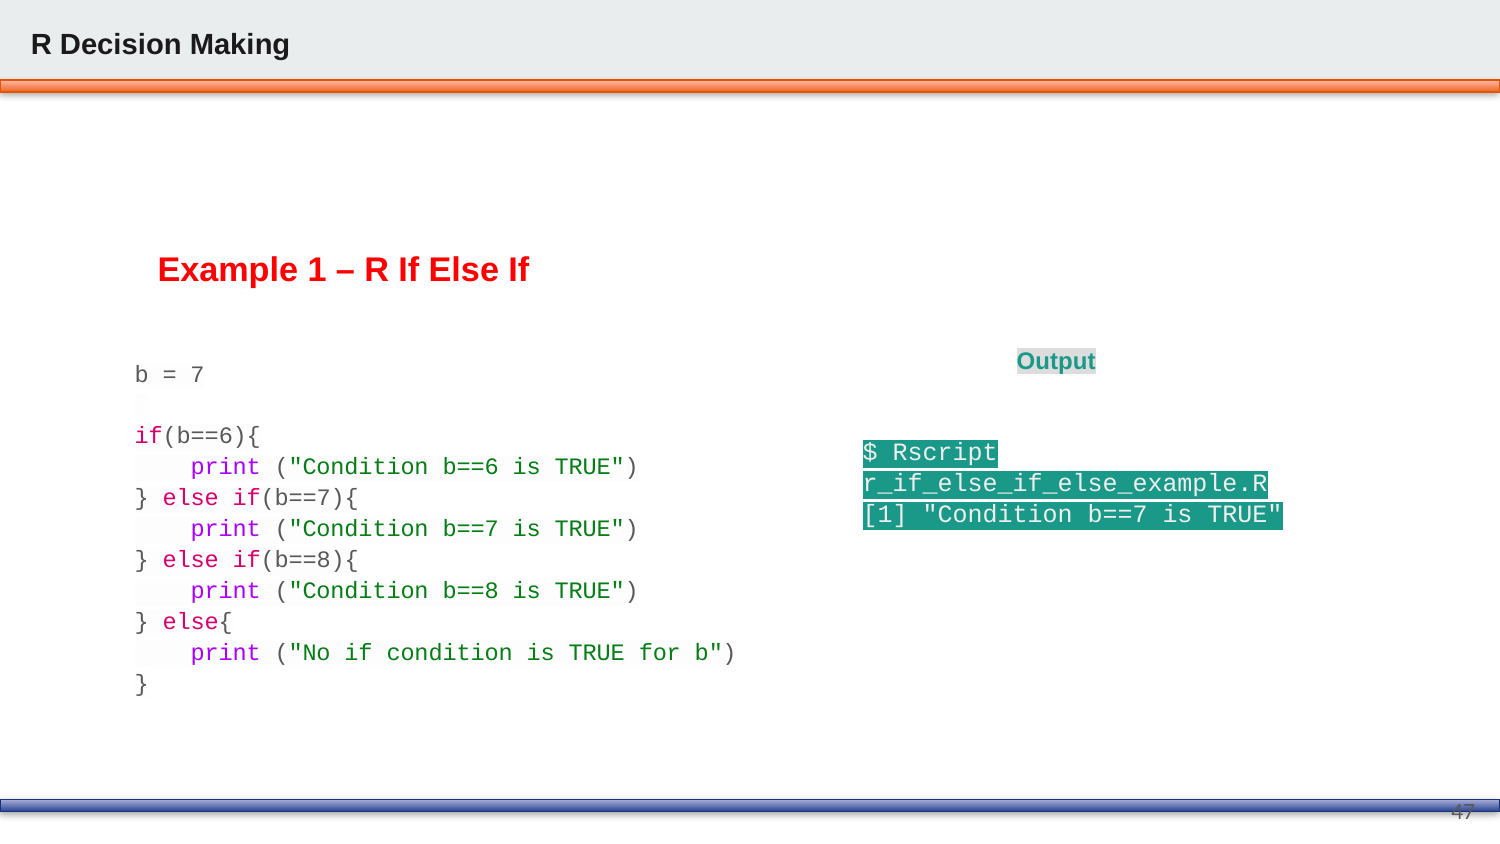

R Decision Making

# Example 1 – R If Else If

Output
b = 7

if(b==6){
    print ("Condition b==6 is TRUE")
} else if(b==7){
    print ("Condition b==7 is TRUE")
} else if(b==8){
    print ("Condition b==8 is TRUE")
} else{
    print ("No if condition is TRUE for b")
}

| $ Rscript r\_if\_else\_if\_else\_example.R [1] "Condition b==7 is TRUE" |
| --- |
47